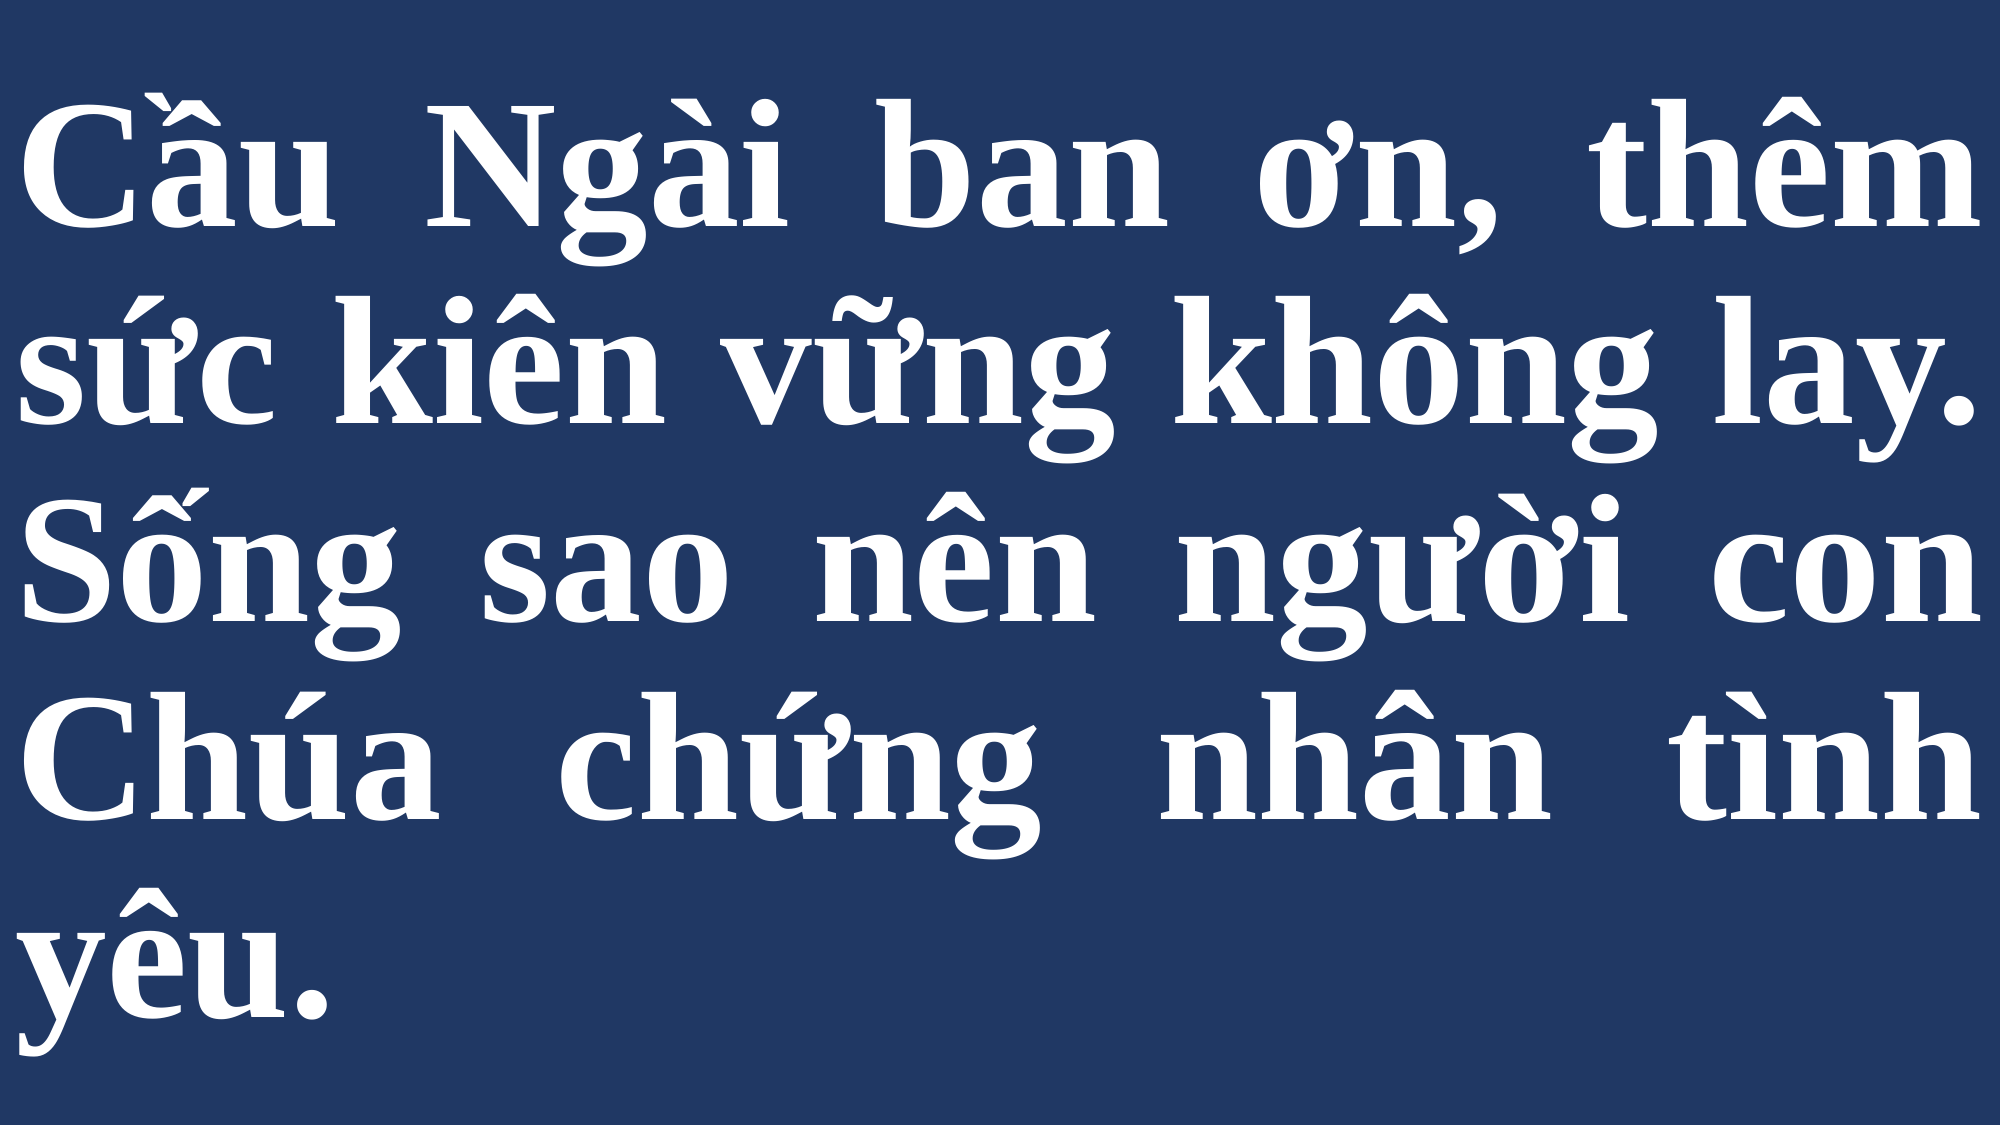

# Cầu Ngài ban ơn, thêm sức kiên vững không lay. Sống sao nên người con Chúa chứng nhân tình yêu.